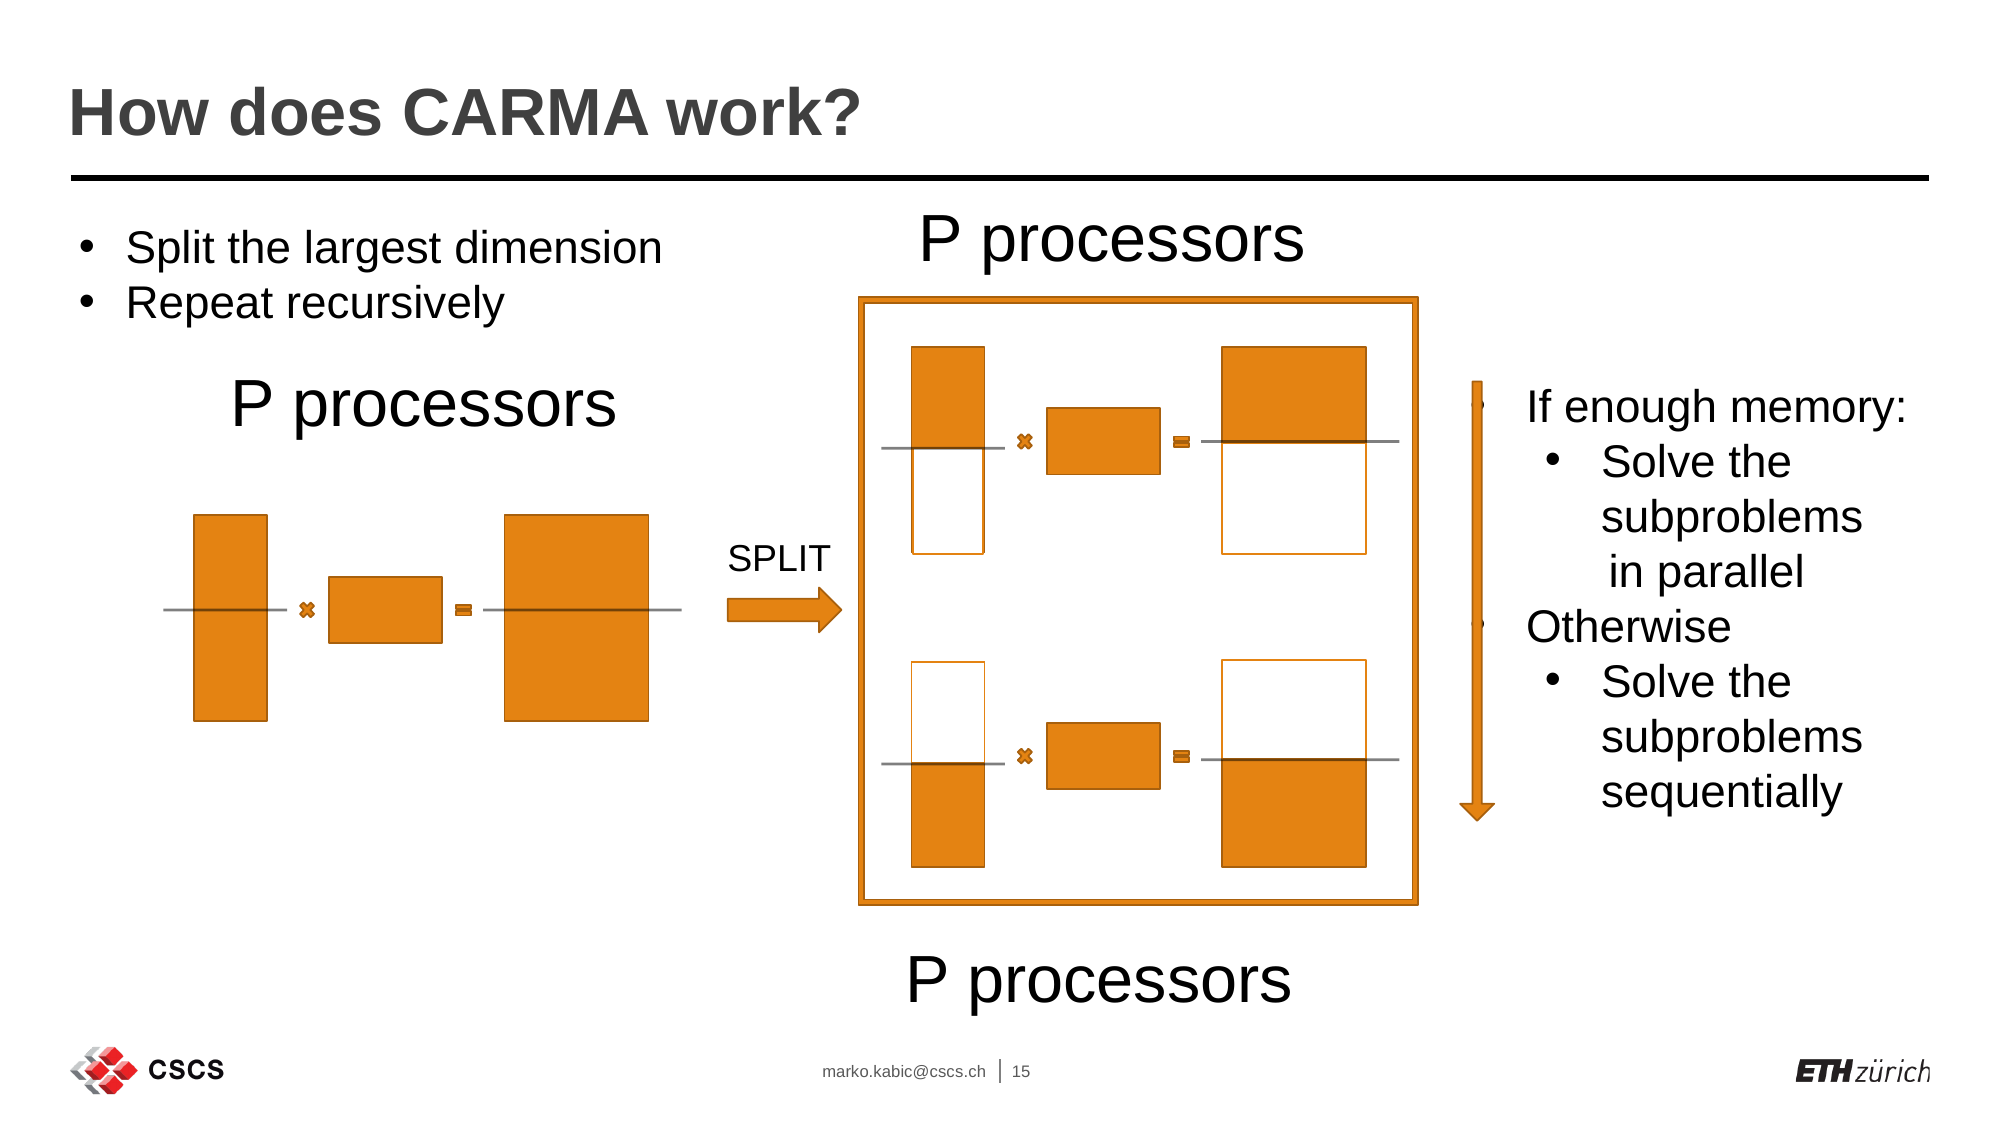

# How does CARMA work?
P processors
Split the largest dimension
Repeat recursively

P processors
If enough memory:
Solve the subproblems
     in parallel
Otherwise
Solve the subproblems sequentially

SPLIT

P processors
marko.kabic@cscs.ch
15